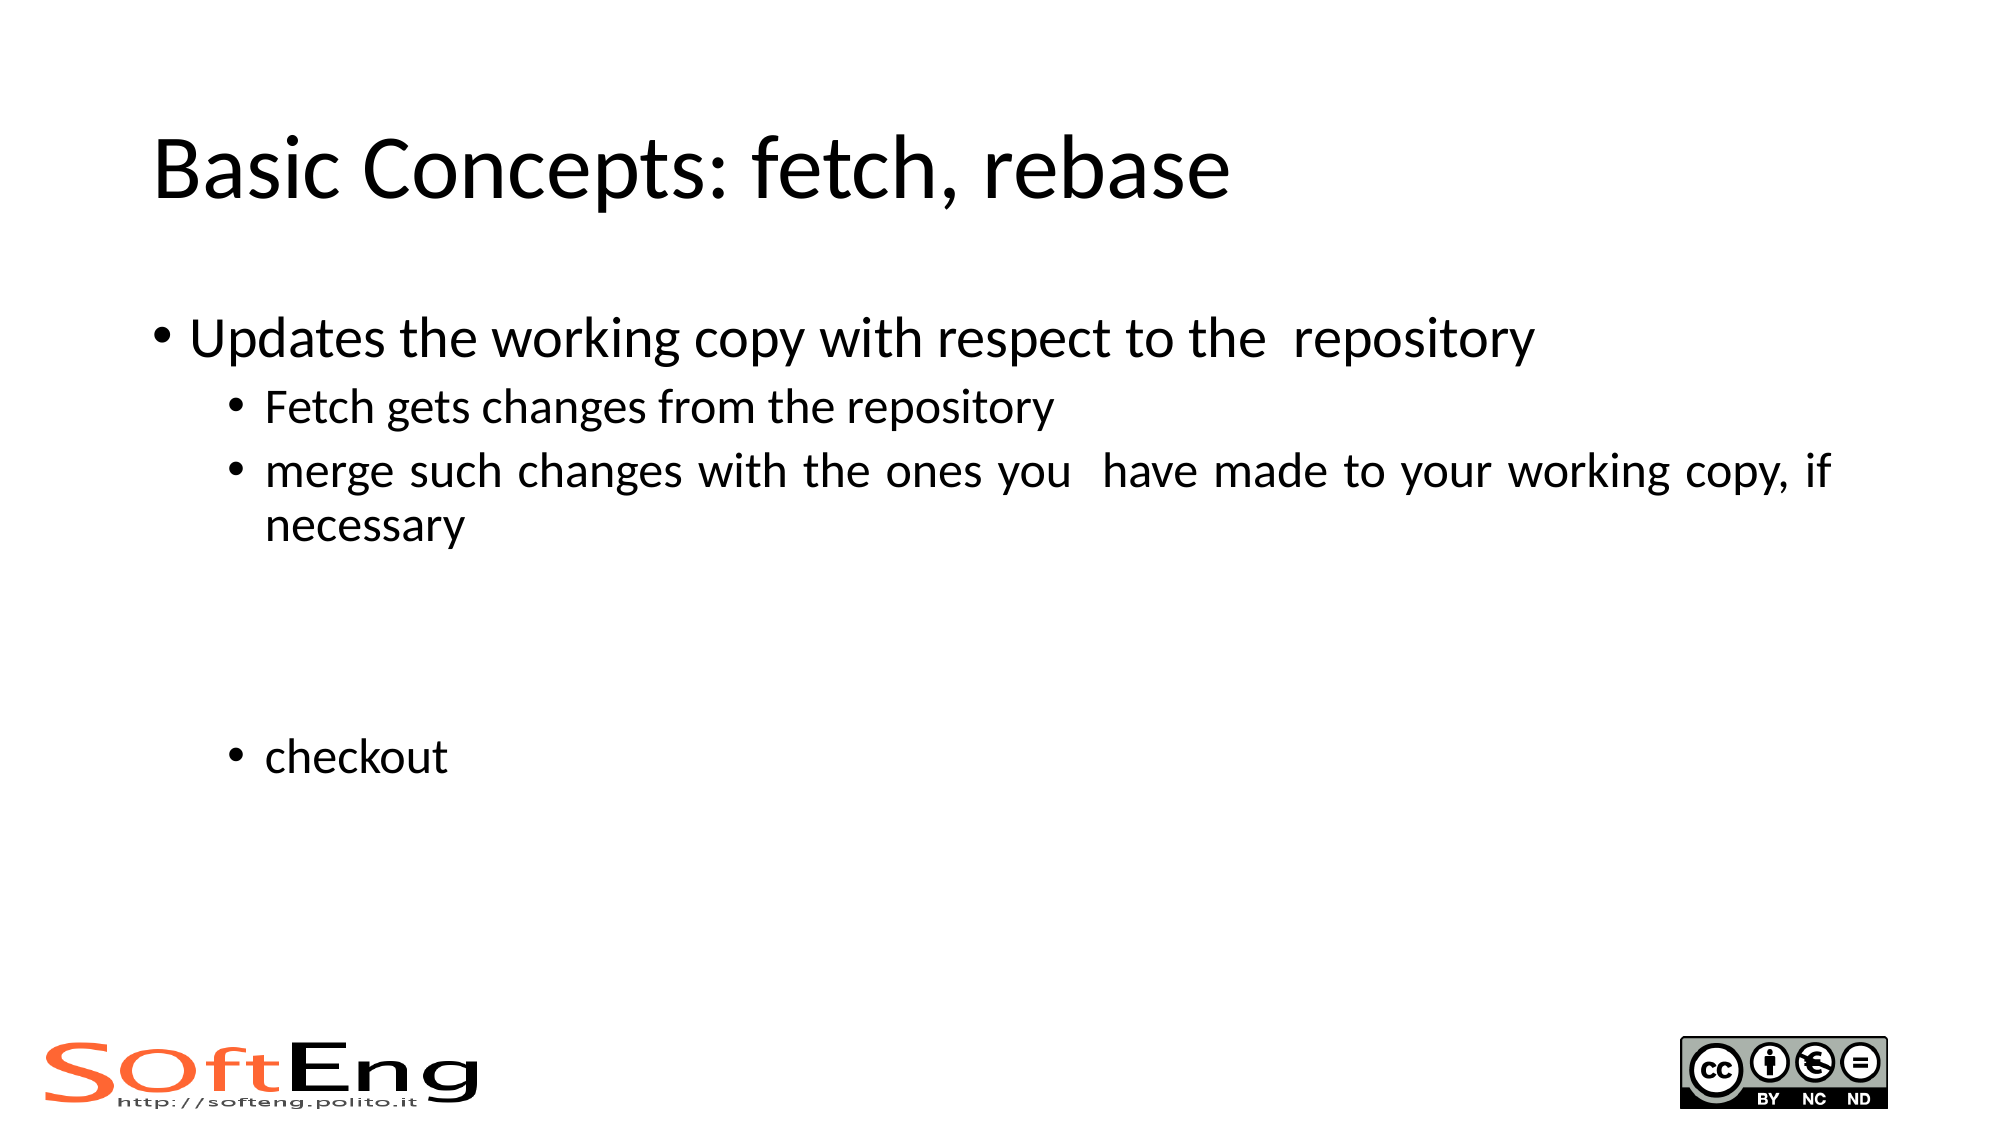

# Basic Concepts: fetch, rebase
Updates the working copy with respect to the  repository
Fetch gets changes from the repository
merge such changes with the ones you  have made to your working copy, if  necessary

checkout